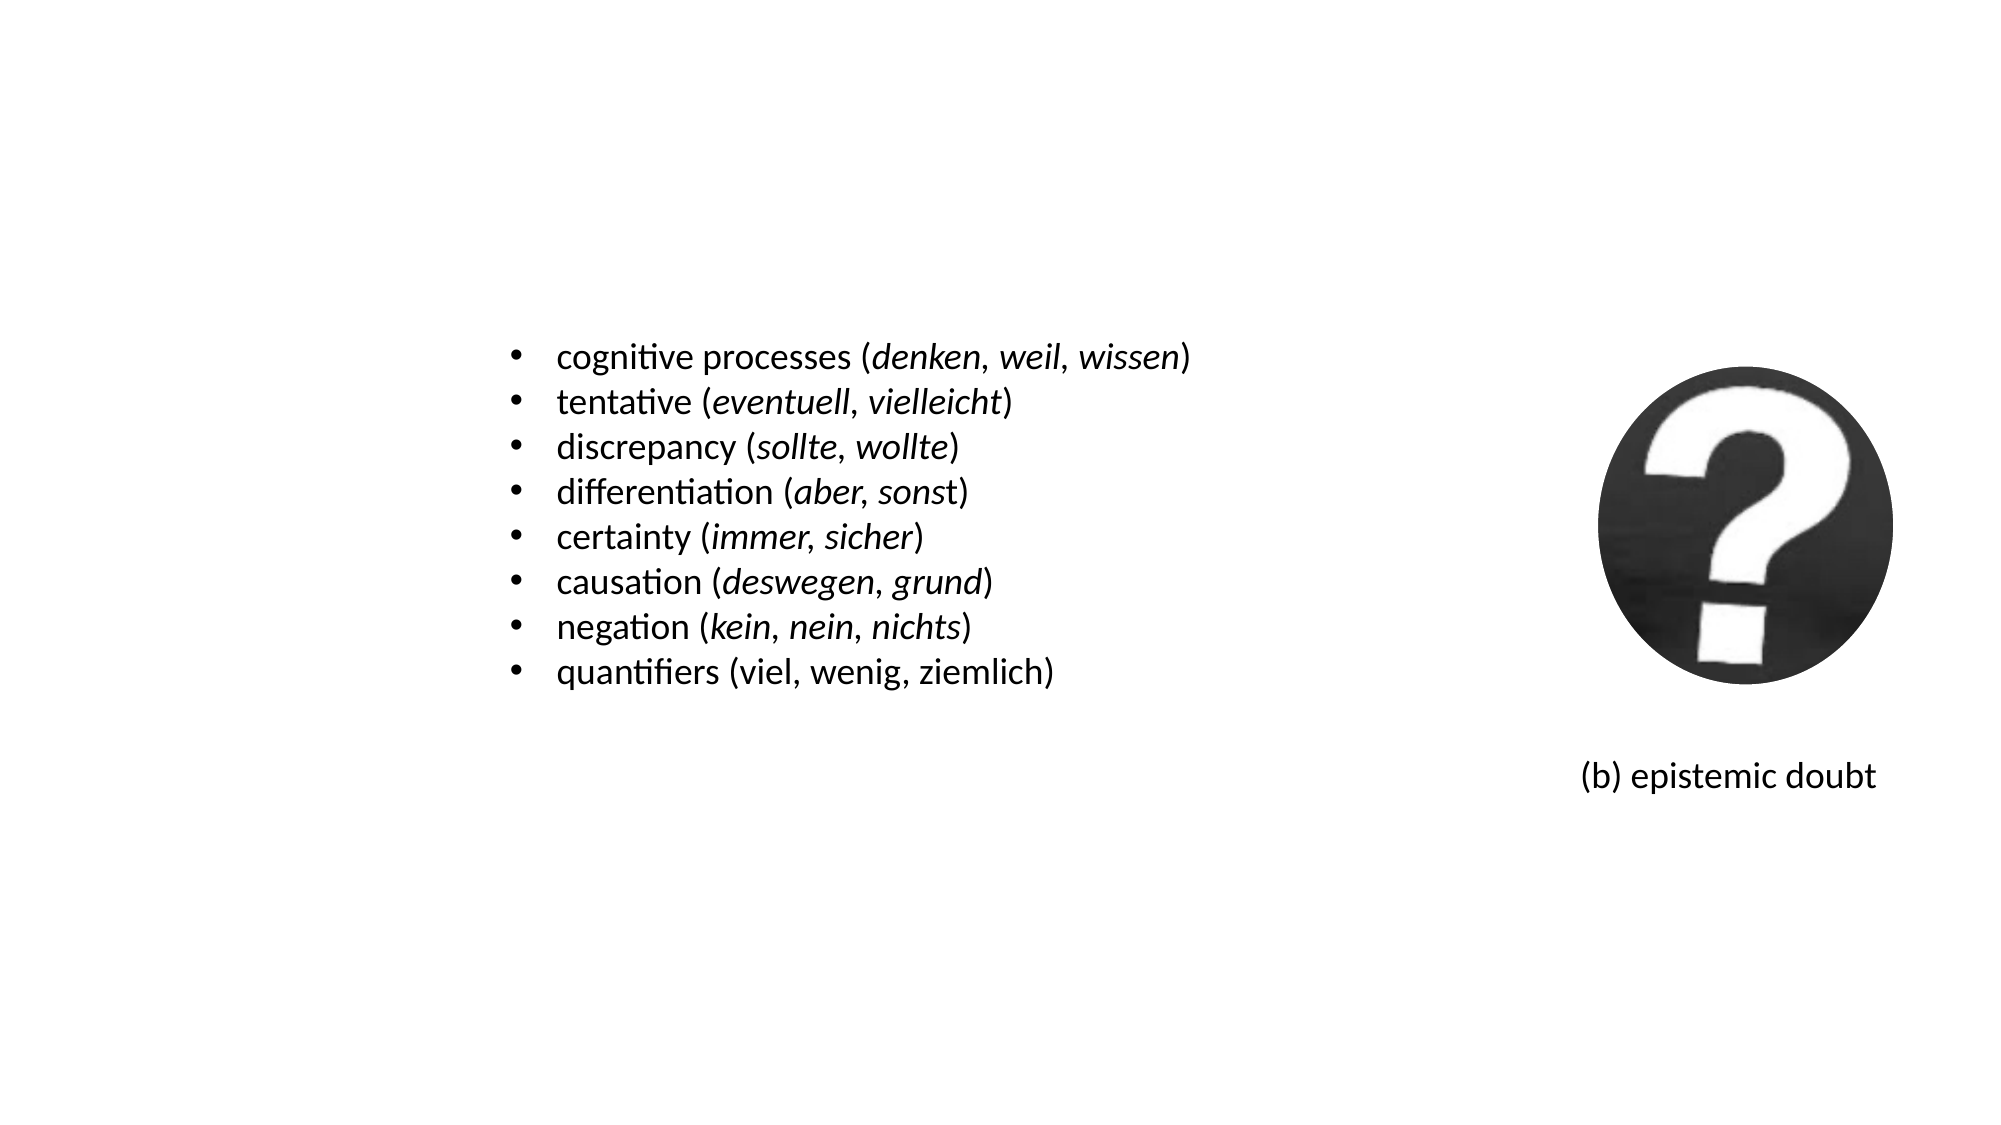

cognitive processes (denken, weil, wissen)
tentative (eventuell, vielleicht)
discrepancy (sollte, wollte)
differentiation (aber, sonst)
certainty (immer, sicher)
causation (deswegen, grund)
negation (kein, nein, nichts)
quantifiers (viel, wenig, ziemlich)

(b) epistemic doubt